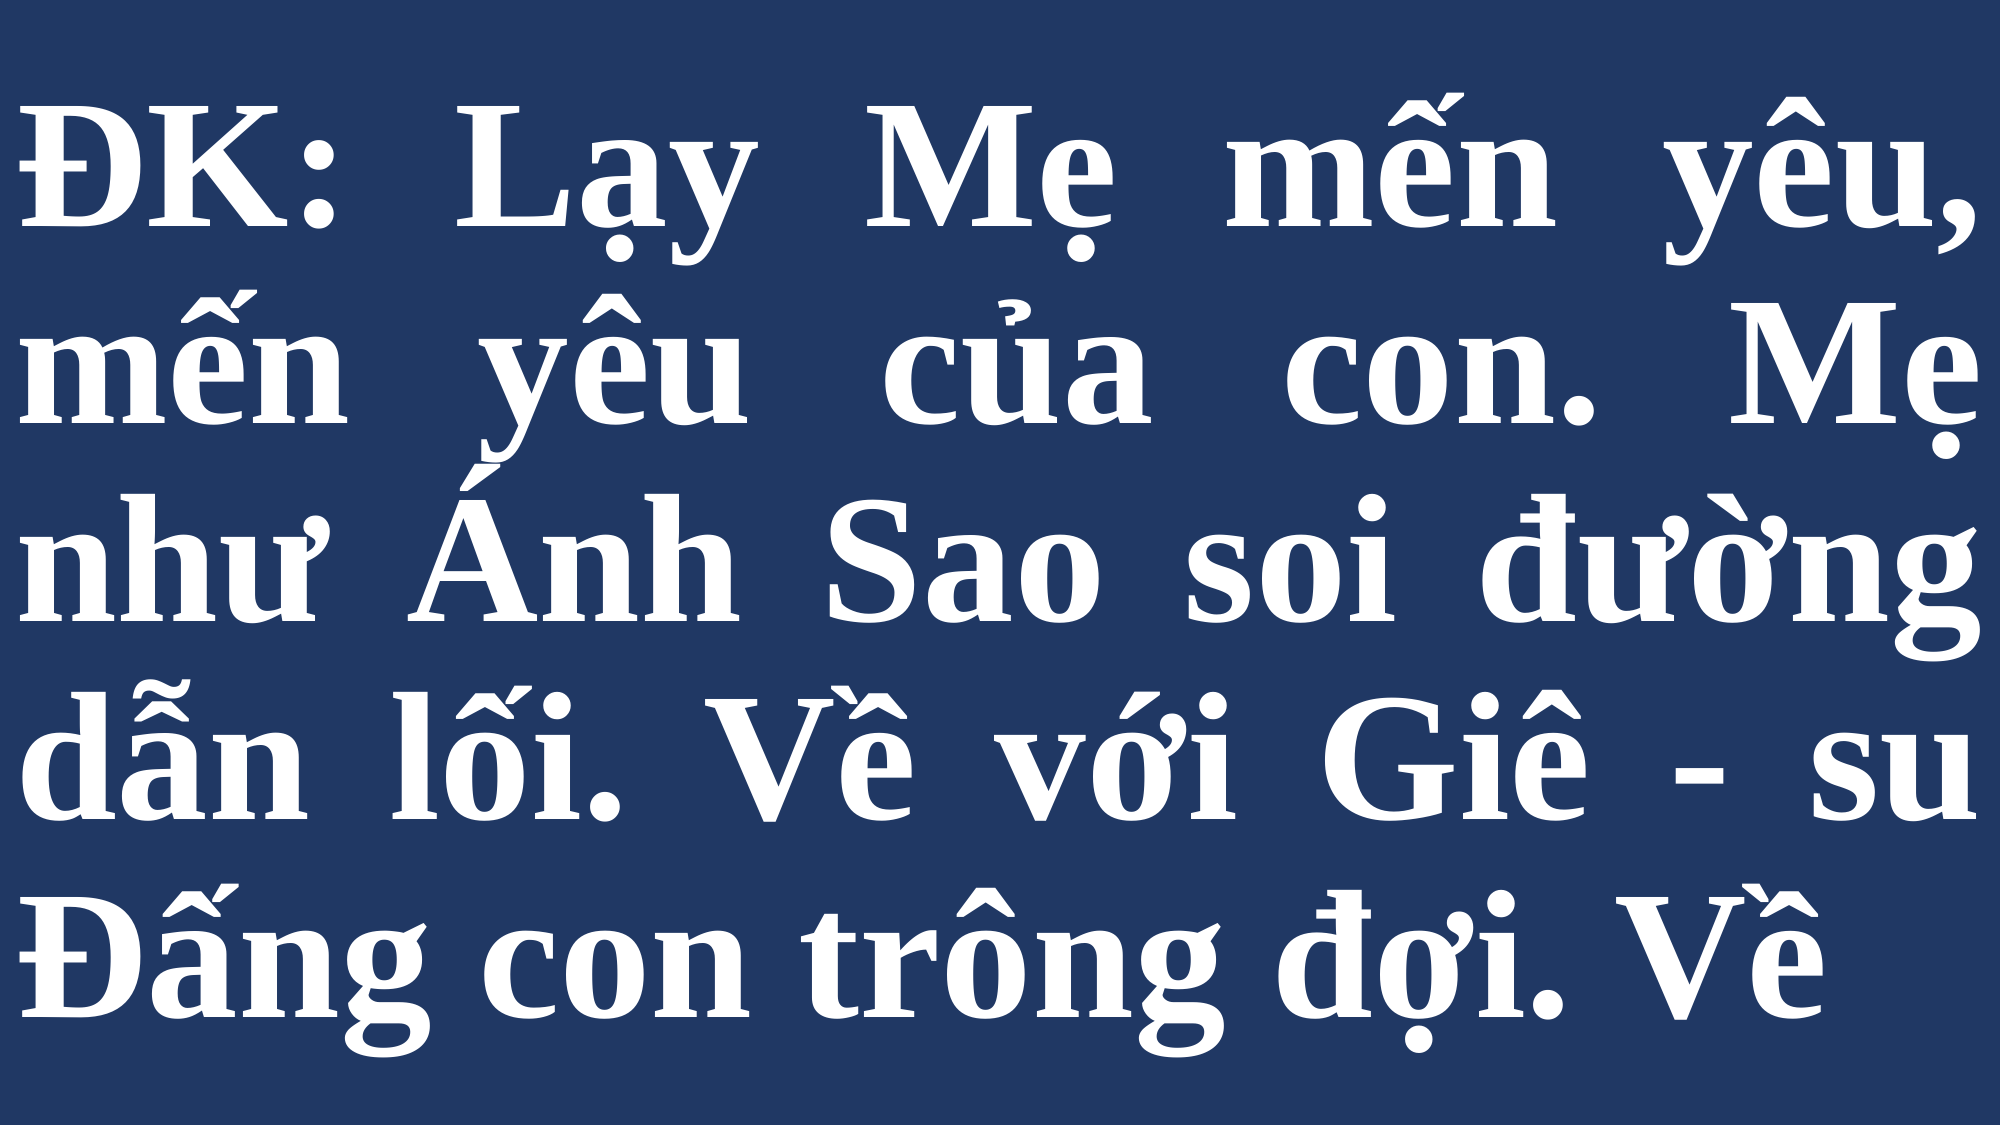

# ĐK: Lạy Mẹ mến yêu, mến yêu của con. Mẹ như Ánh Sao soi đường dẫn lối. Về với Giê - su Đấng con trông đợi. Về